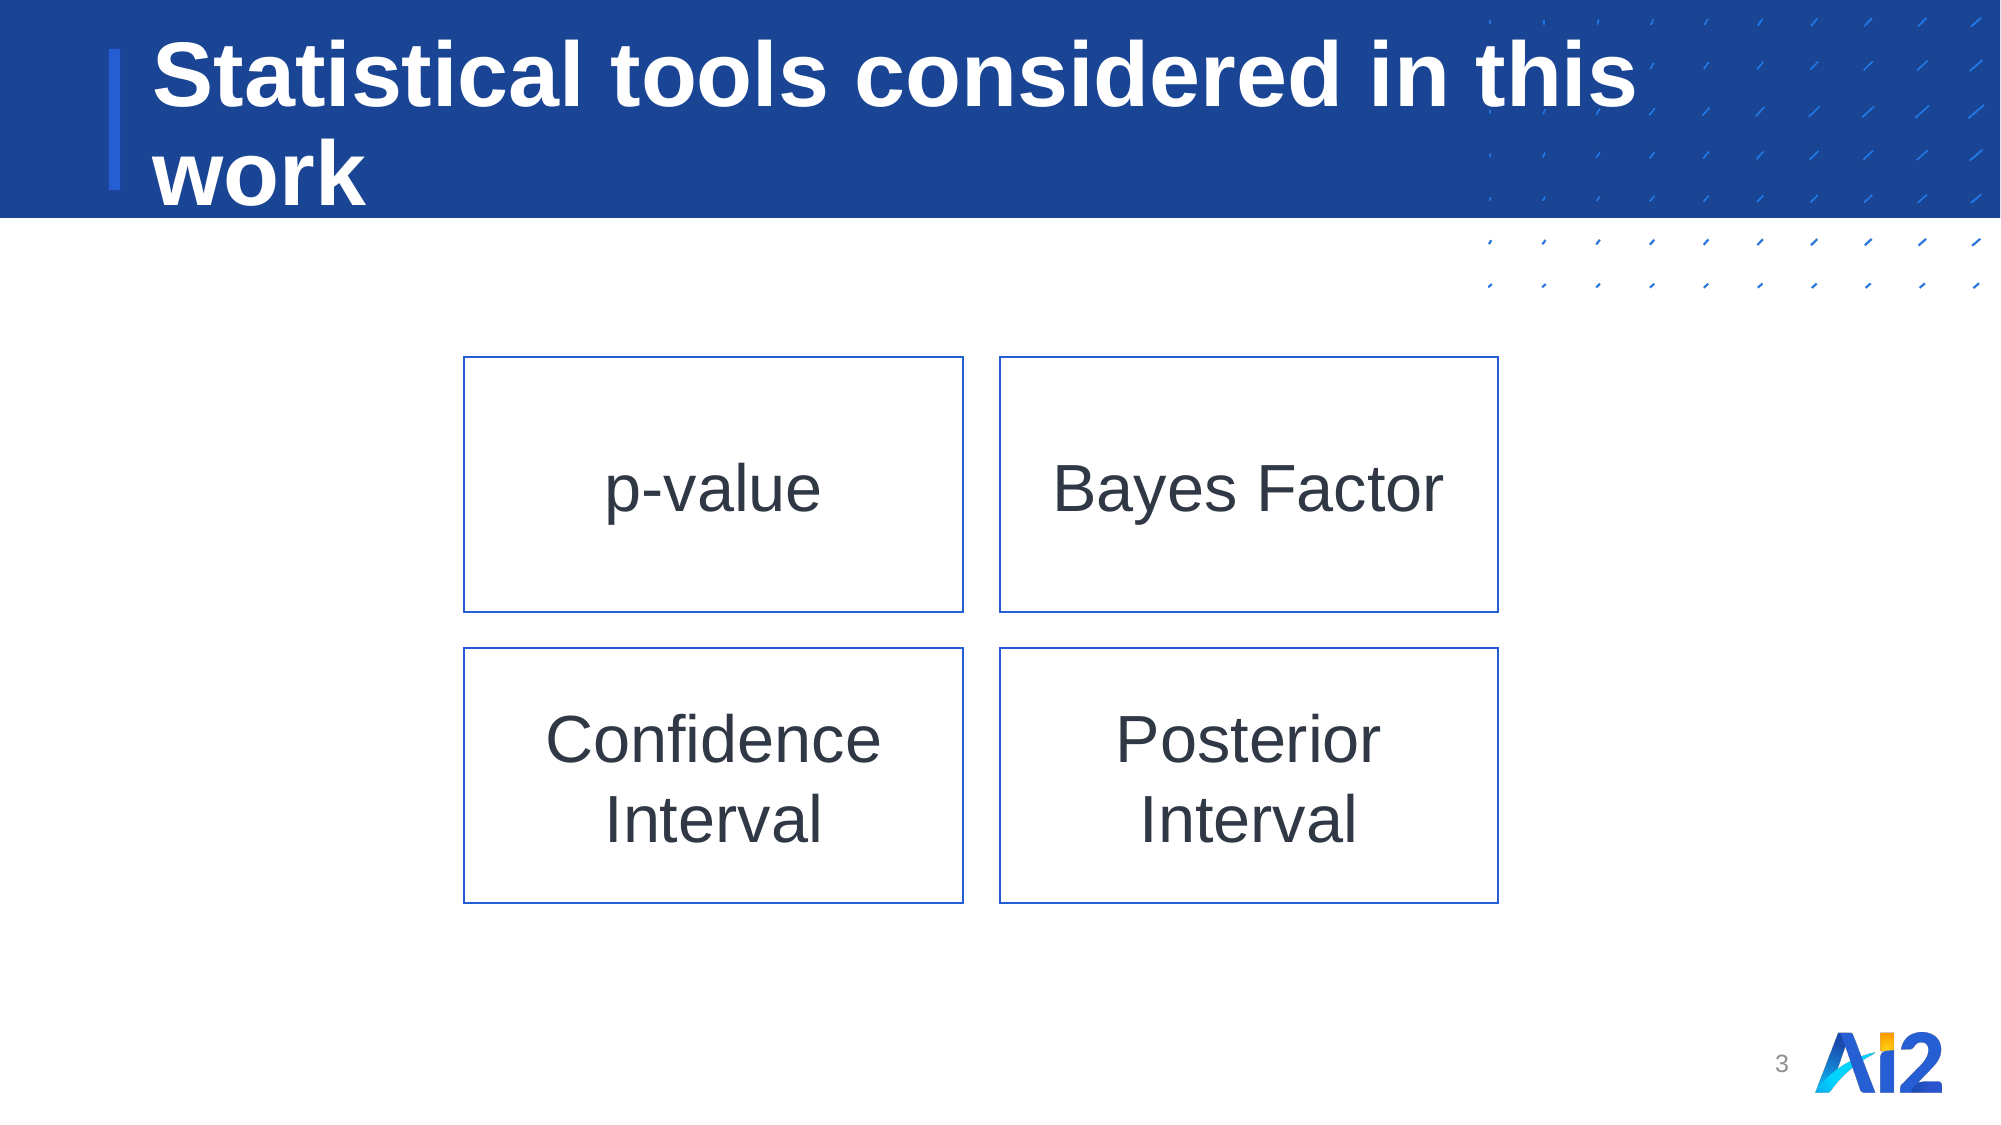

# Statistical tools considered in this work
p-value
Bayes Factor
Confidence Interval
Posterior Interval
3